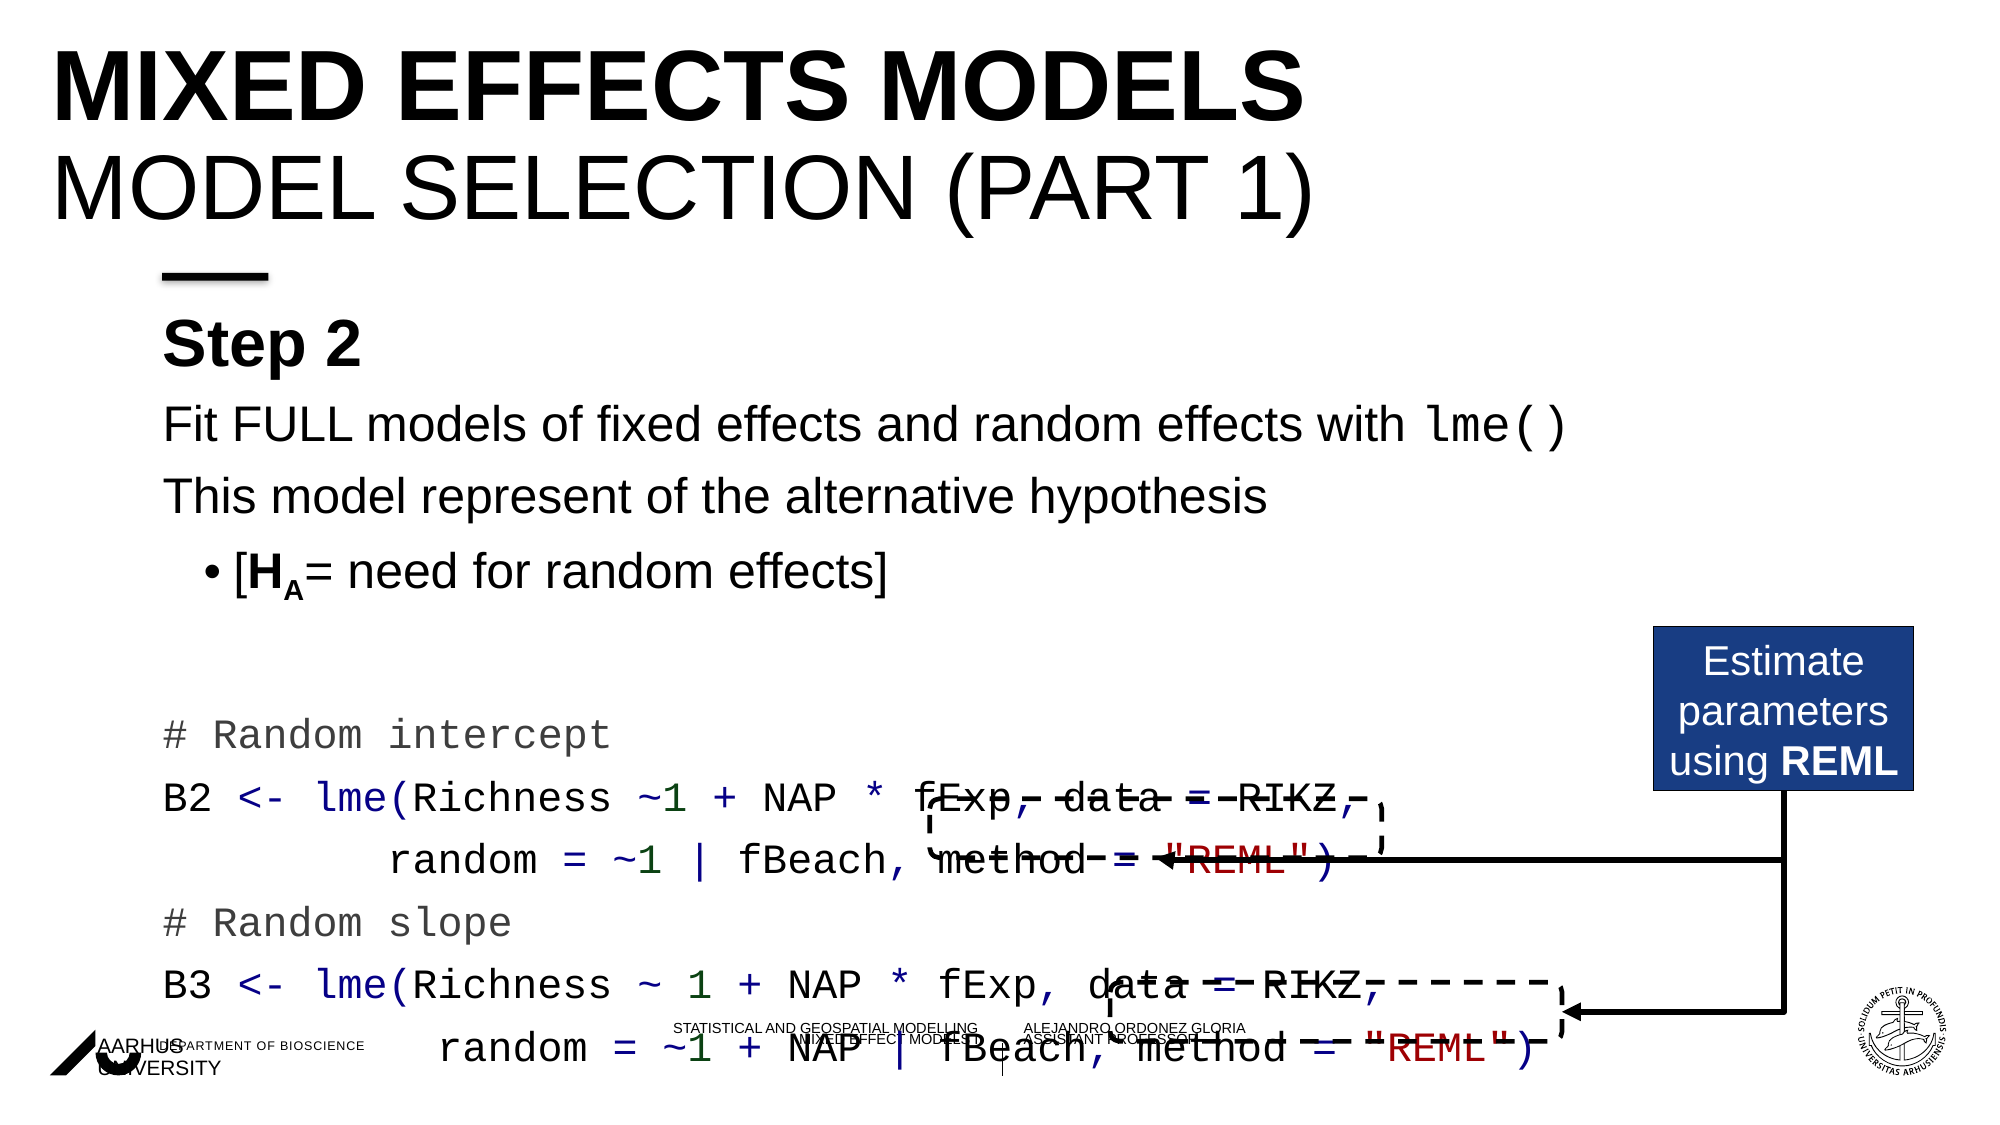

# Mixed Effects Models Model selection (part 1)
Step 2
Fit FULL models of fixed effects and random effects with lme()
This model represent of the alternative hypothesis
[HA= need for random effects]

# Random intercept
B2 <- lme(Richness ~1 + NAP * fExp, data = RIKZ,
         random = ~1 | fBeach, method = "REML")
# Random slope
B3 <- lme(Richness ~ 1 + NAP * fExp, data = RIKZ,
           random = ~1 + NAP | fBeach, method = "REML")
Estimate parameters using REML